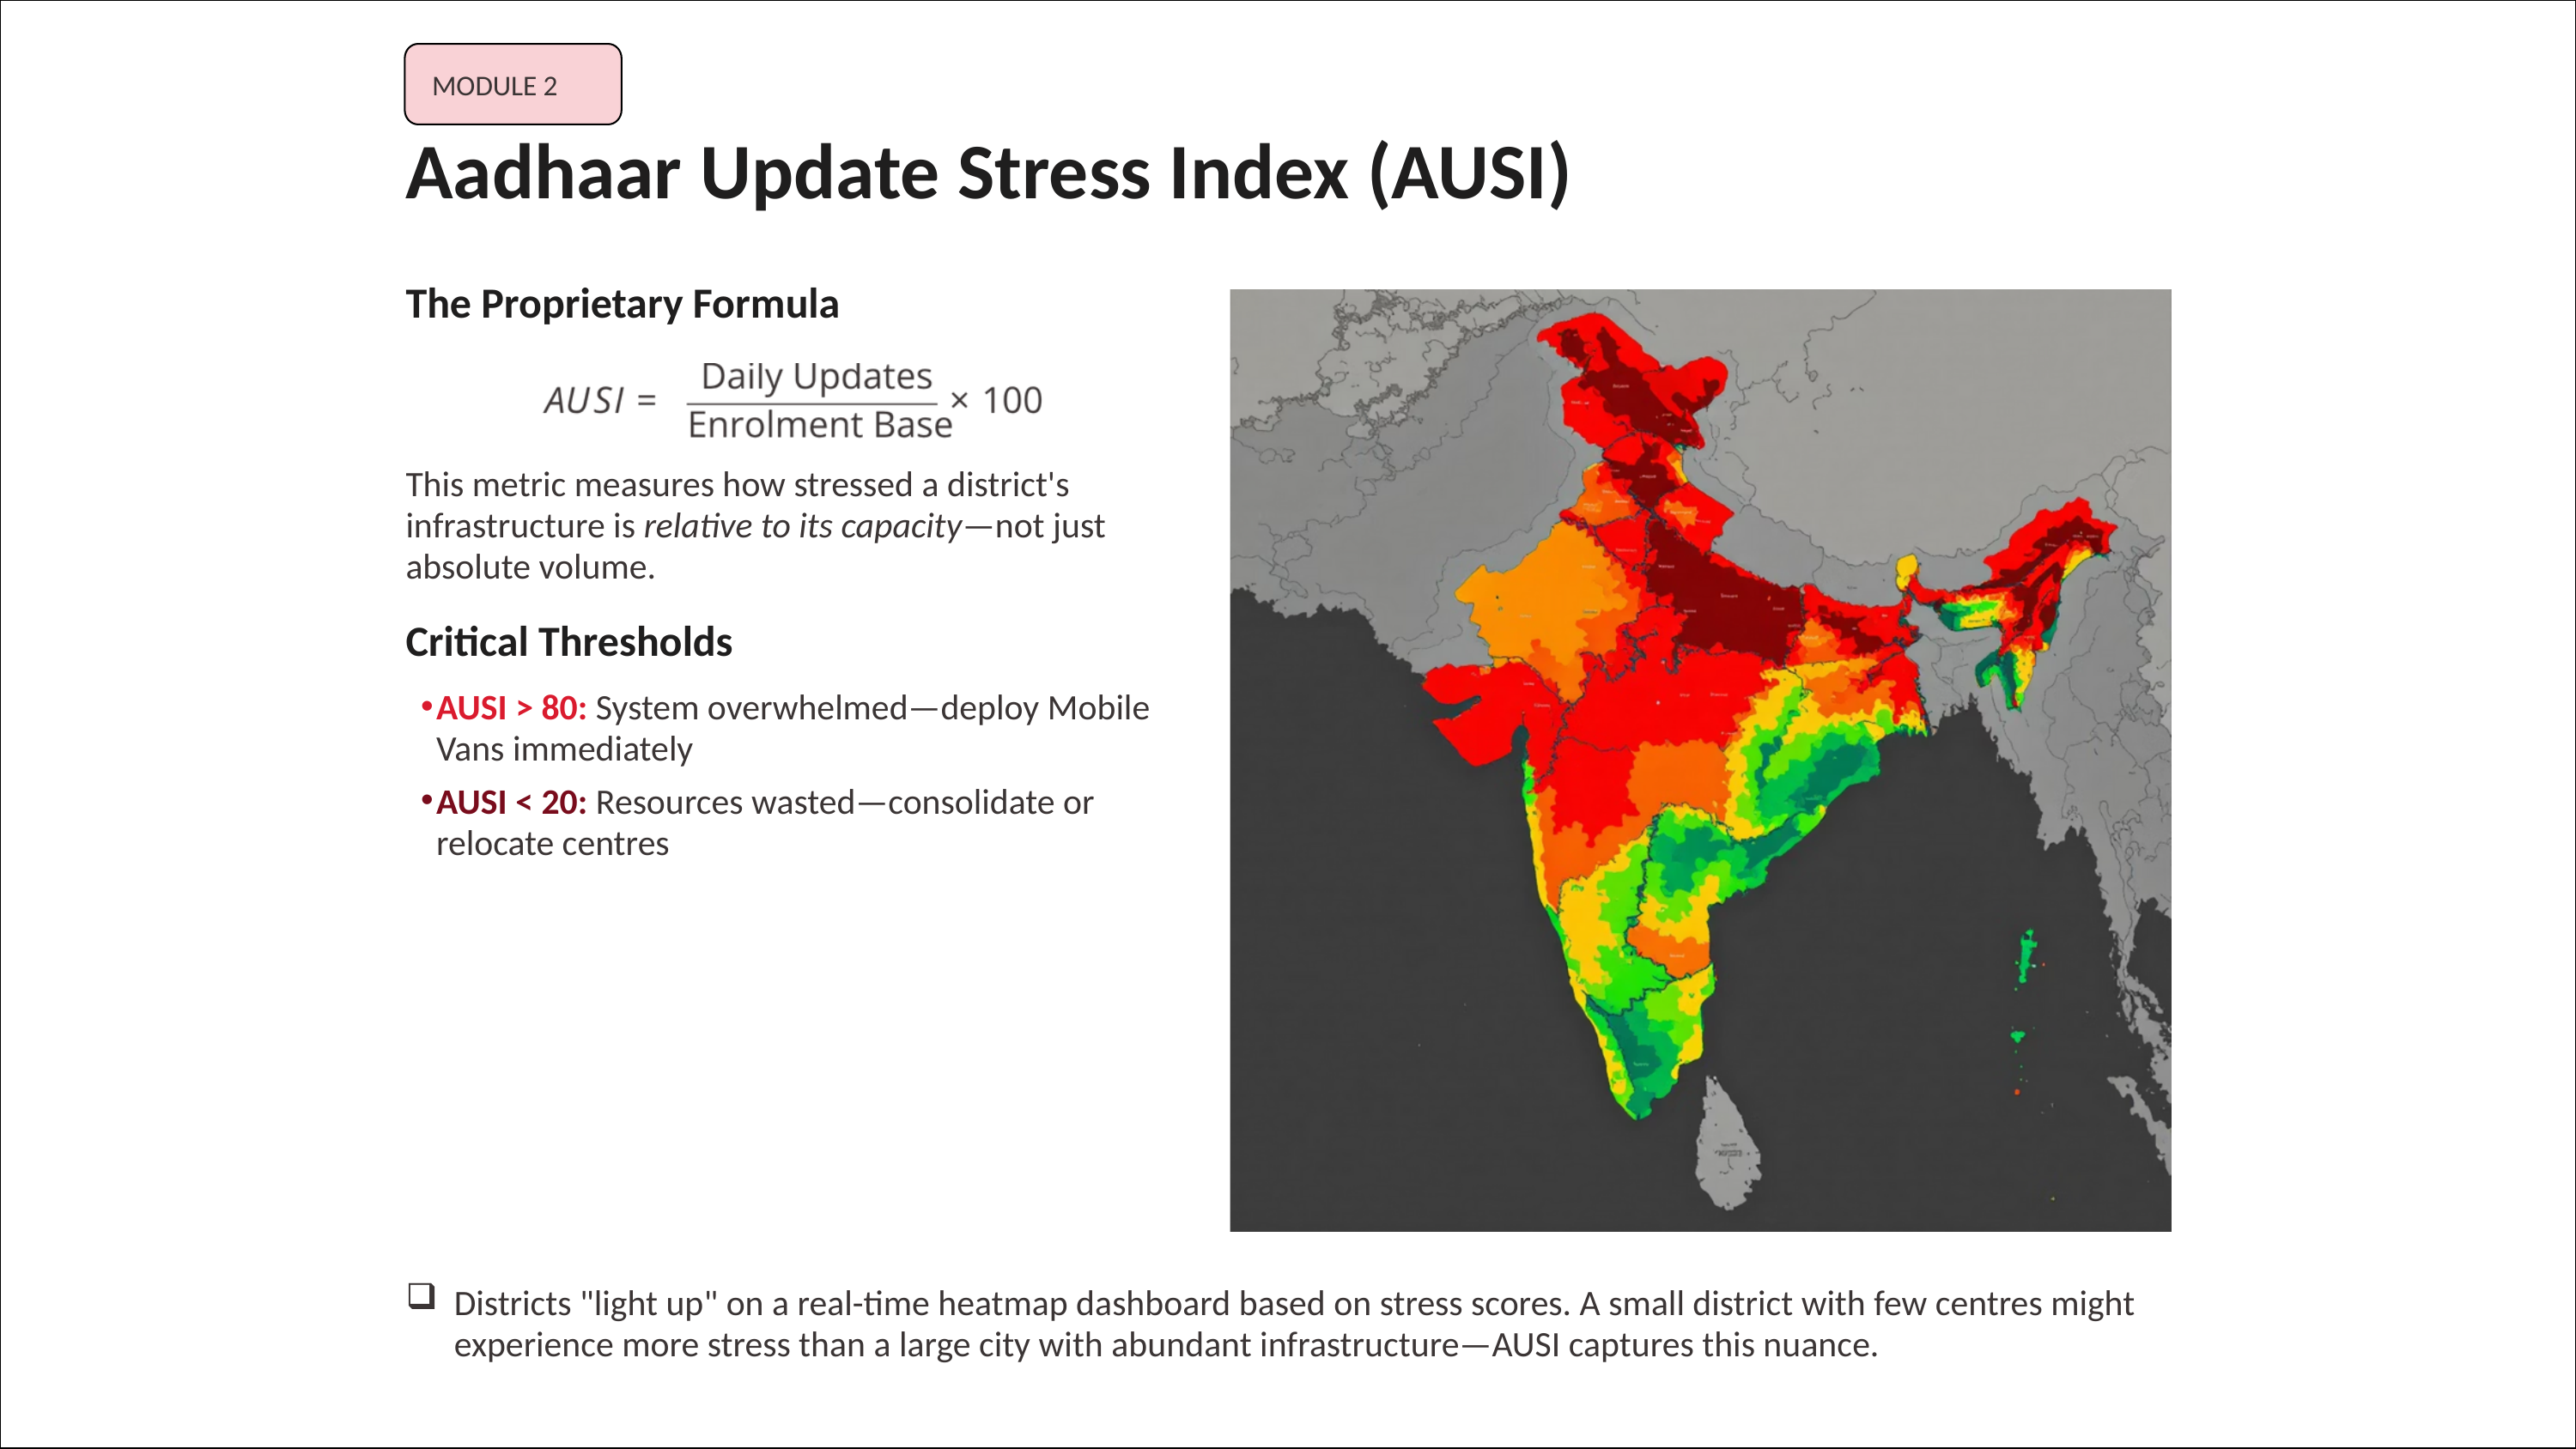

MODULE 2
Aadhaar Update Stress Index (AUSI)
The Proprietary Formula

This metric measures how stressed a district's infrastructure is relative to its capacity—not just absolute volume.
Critical Thresholds
AUSI > 80: System overwhelmed—deploy Mobile Vans immediately
AUSI < 20: Resources wasted—consolidate or relocate centres
Districts "light up" on a real-time heatmap dashboard based on stress scores. A small district with few centres might experience more stress than a large city with abundant infrastructure—AUSI captures this nuance.